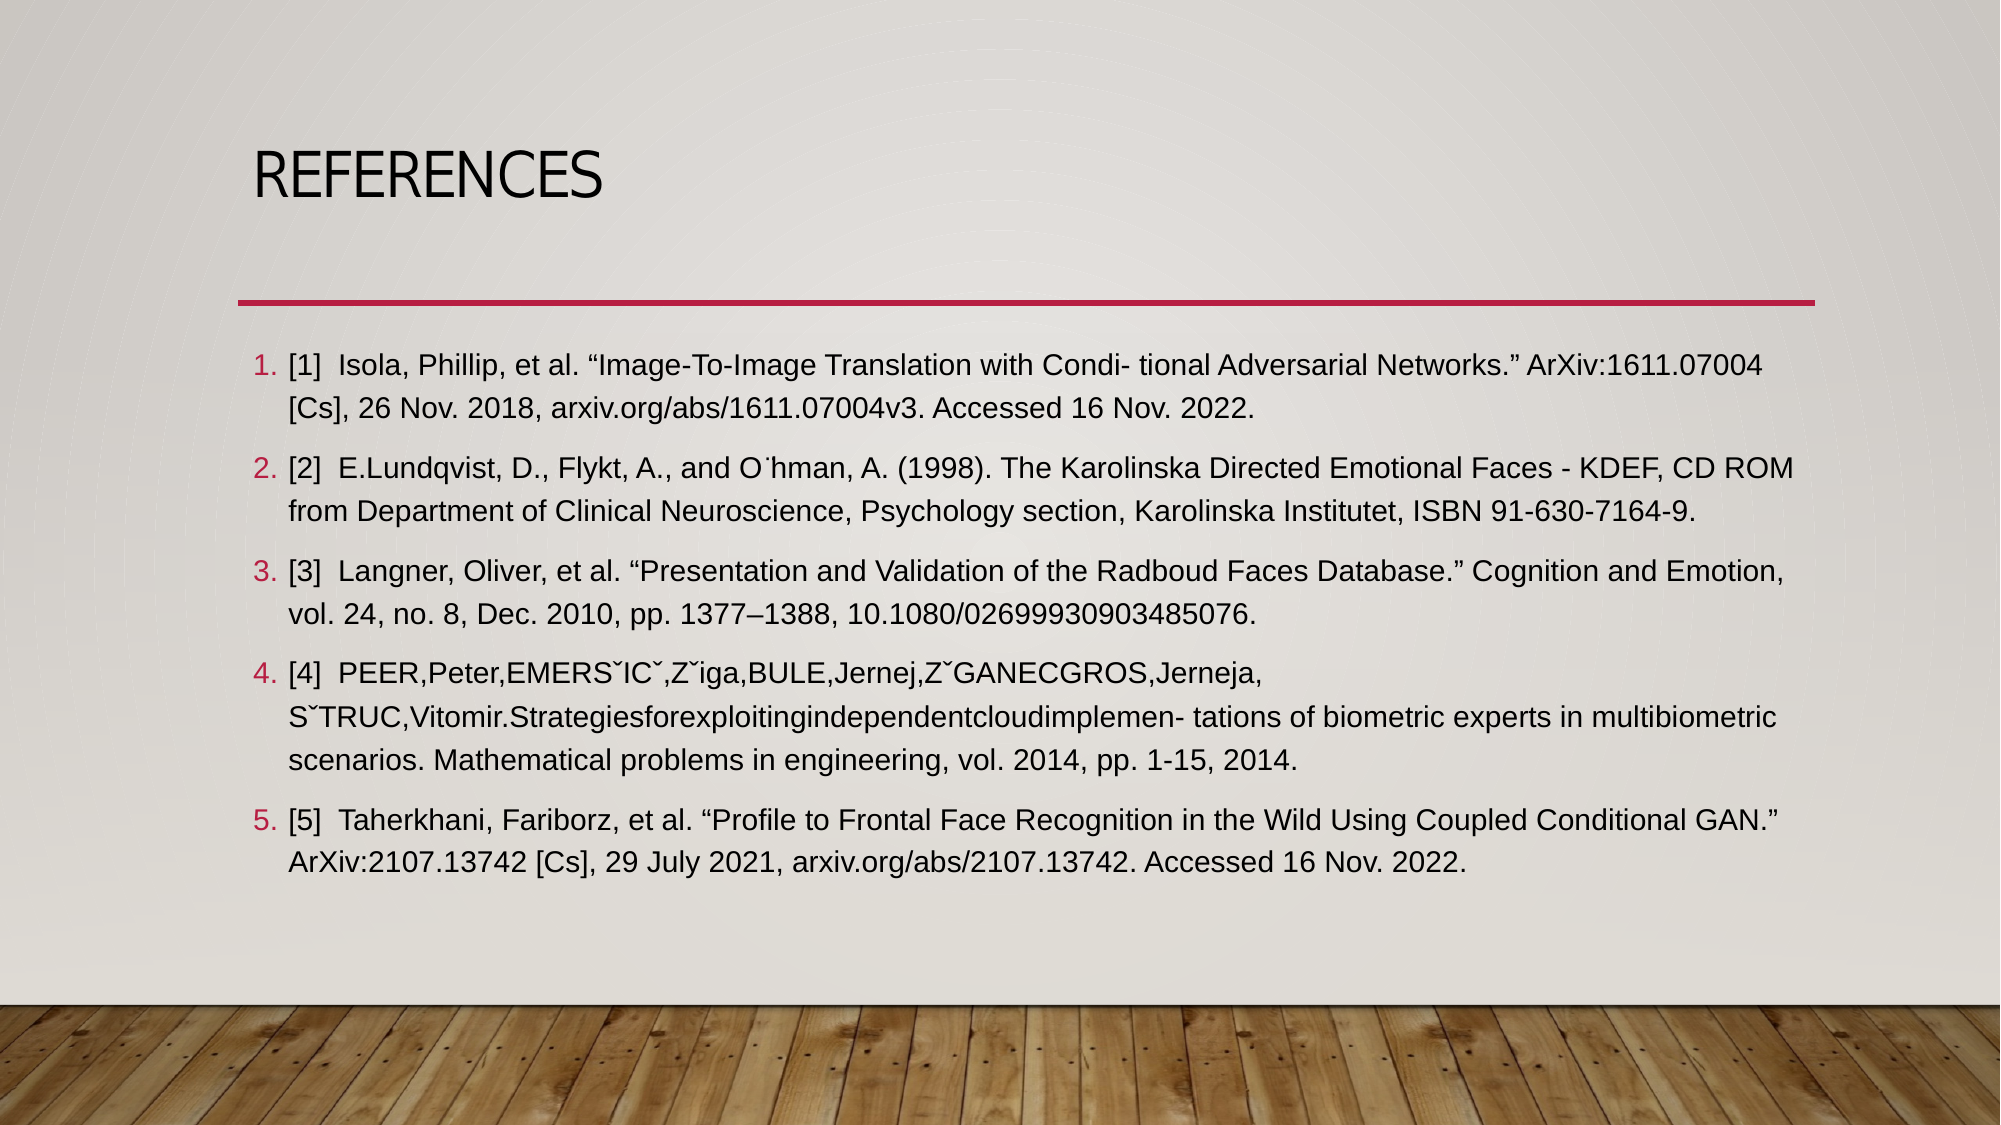

# References
[1]  Isola, Phillip, et al. “Image-To-Image Translation with Condi- tional Adversarial Networks.” ArXiv:1611.07004 [Cs], 26 Nov. 2018, arxiv.org/abs/1611.07004v3. Accessed 16 Nov. 2022.
[2]  E.Lundqvist, D., Flykt, A., and O ̈hman, A. (1998). The Karolinska Directed Emotional Faces - KDEF, CD ROM from Department of Clinical Neuroscience, Psychology section, Karolinska Institutet, ISBN 91-630-7164-9.
[3]  Langner, Oliver, et al. “Presentation and Validation of the Radboud Faces Database.” Cognition and Emotion, vol. 24, no. 8, Dec. 2010, pp. 1377–1388, 10.1080/02699930903485076.
[4]  PEER,Peter,EMERSˇICˇ,Zˇiga,BULE,Jernej,ZˇGANECGROS,Jerneja, SˇTRUC,Vitomir.Strategiesforexploitingindependentcloudimplemen- tations of biometric experts in multibiometric scenarios. Mathematical problems in engineering, vol. 2014, pp. 1-15, 2014.
[5]  Taherkhani, Fariborz, et al. “Profile to Frontal Face Recognition in the Wild Using Coupled Conditional GAN.” ArXiv:2107.13742 [Cs], 29 July 2021, arxiv.org/abs/2107.13742. Accessed 16 Nov. 2022.